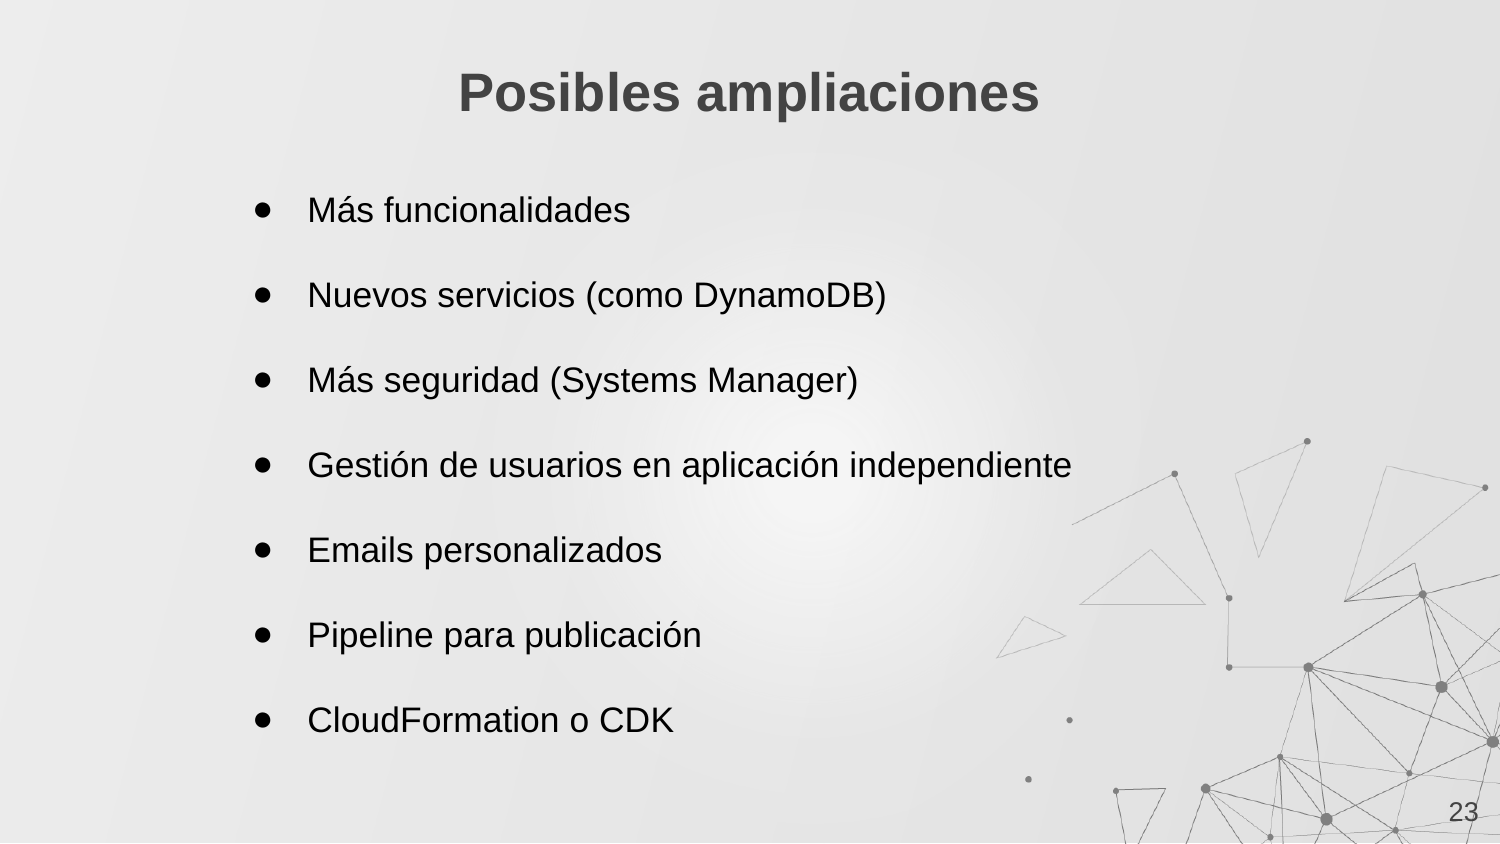

Posibles ampliaciones
Más funcionalidades

Nuevos servicios (como DynamoDB)

Más seguridad (Systems Manager)

Gestión de usuarios en aplicación independiente

Emails personalizados

Pipeline para publicación

CloudFormation o CDK
23